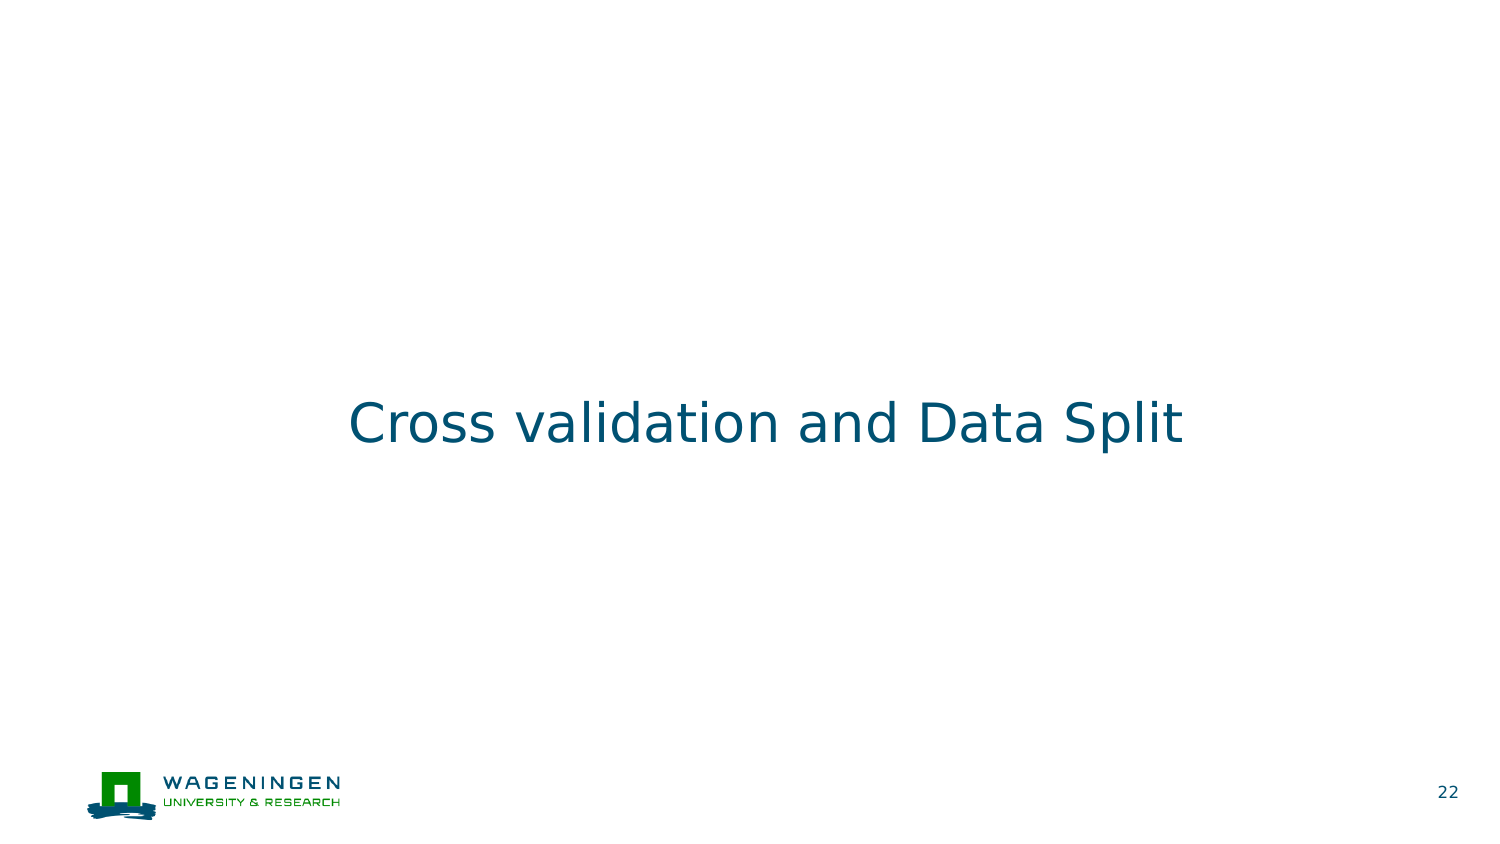

# Cross validation and Data Split
22